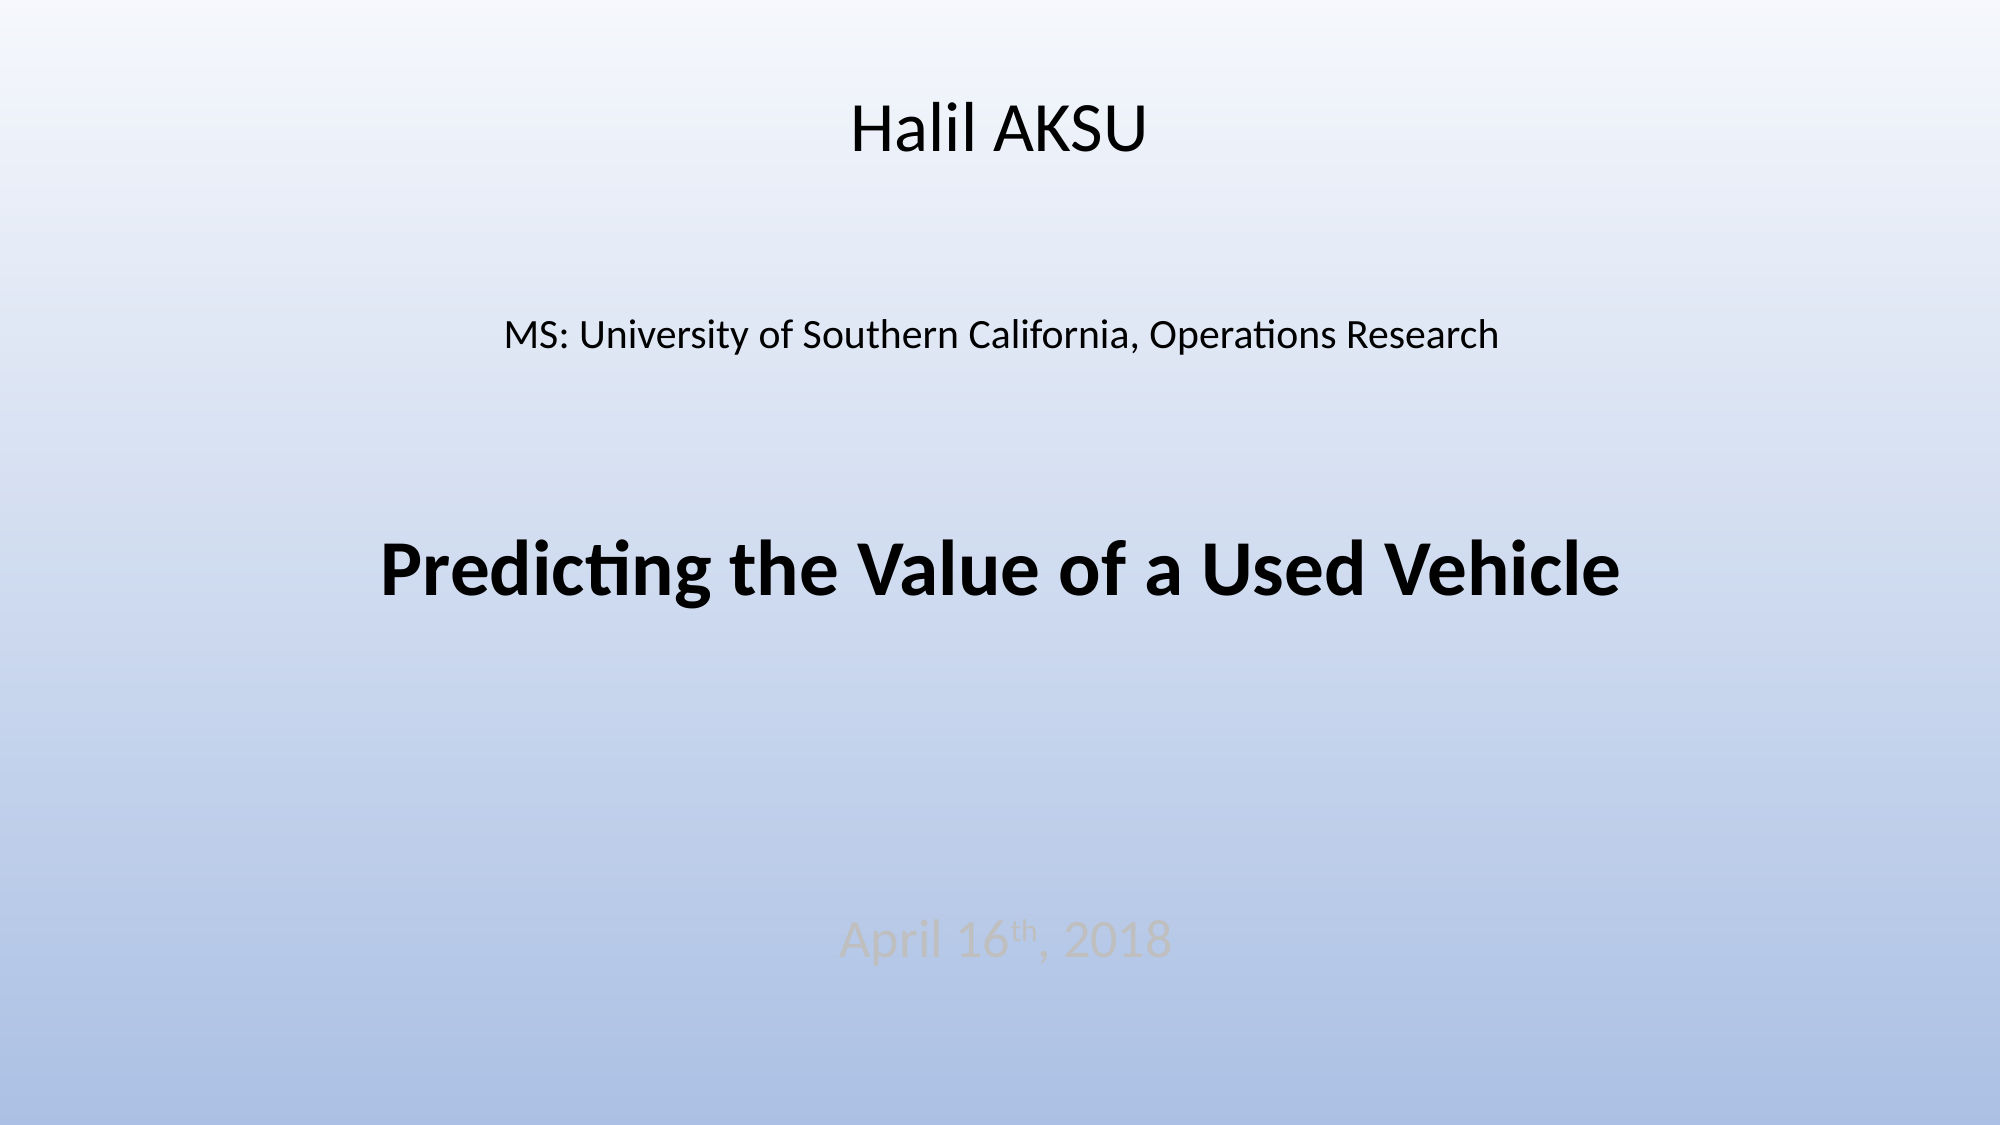

Halil AKSU
MS: University of Southern California, Operations Research

Predicting the Value of a Used Vehicle
April 16th, 2018